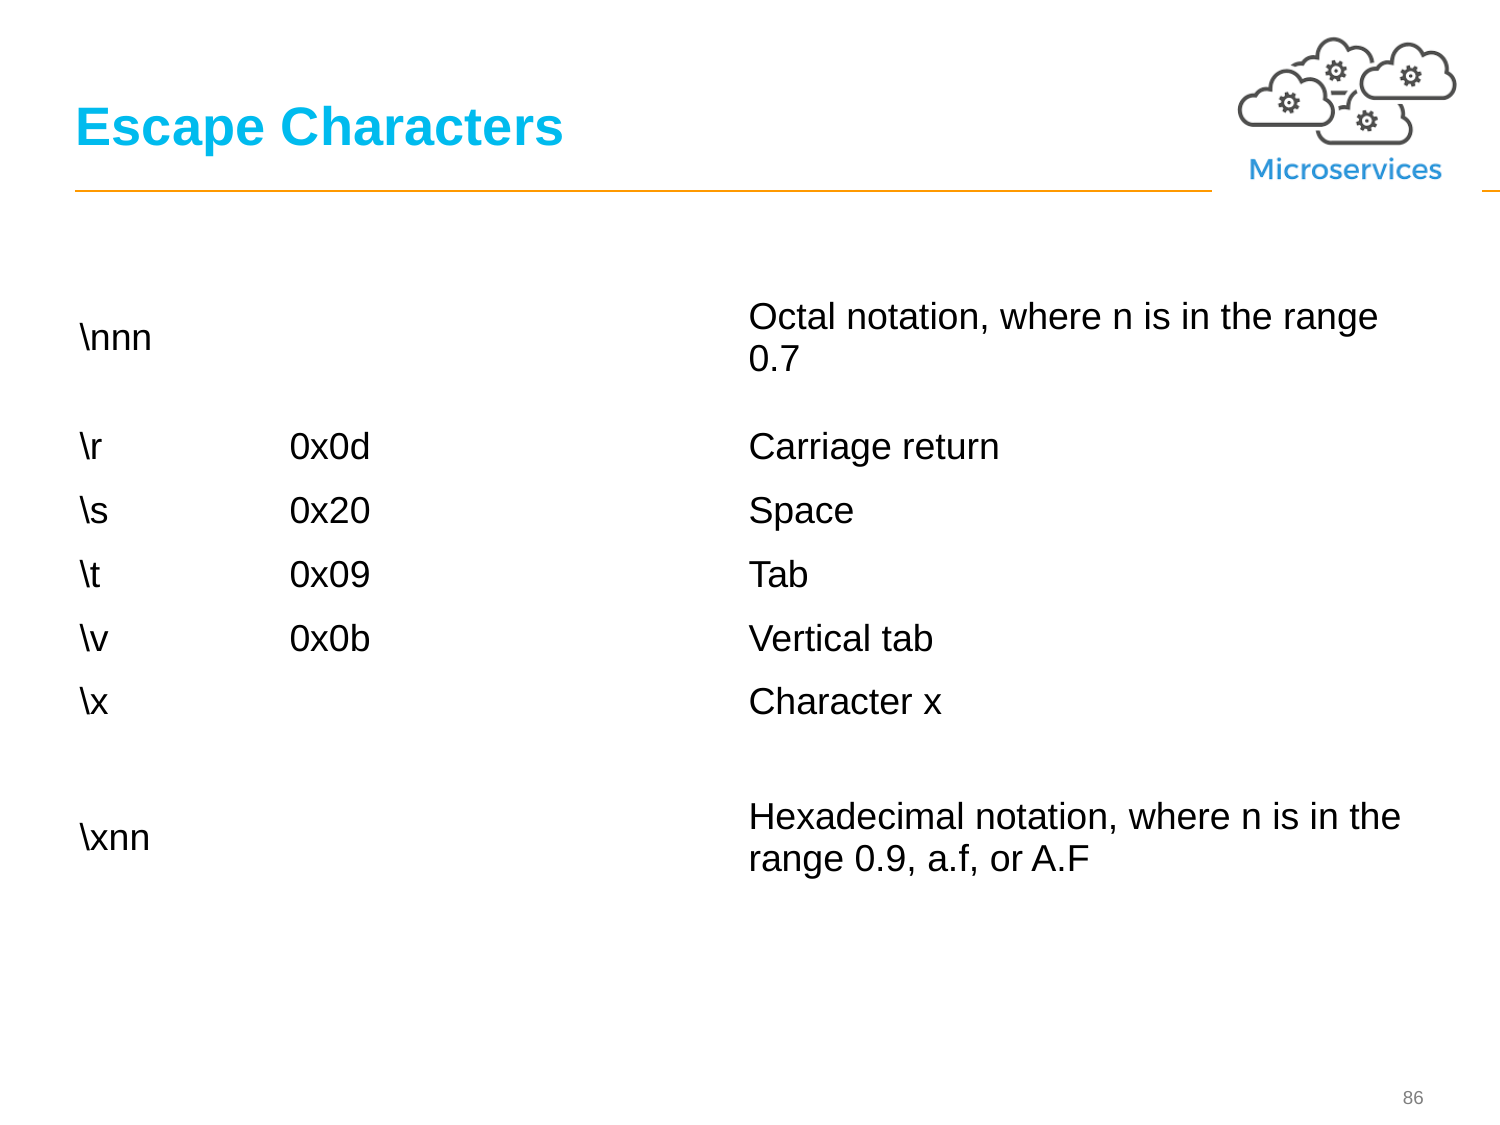

86
# Escape Characters
| \nnn |  | Octal notation, where n is in the range 0.7 |
| --- | --- | --- |
| \r | 0x0d | Carriage return |
| \s | 0x20 | Space |
| \t | 0x09 | Tab |
| \v | 0x0b | Vertical tab |
| \x |  | Character x |
| \xnn |  | Hexadecimal notation, where n is in the range 0.9, a.f, or A.F |